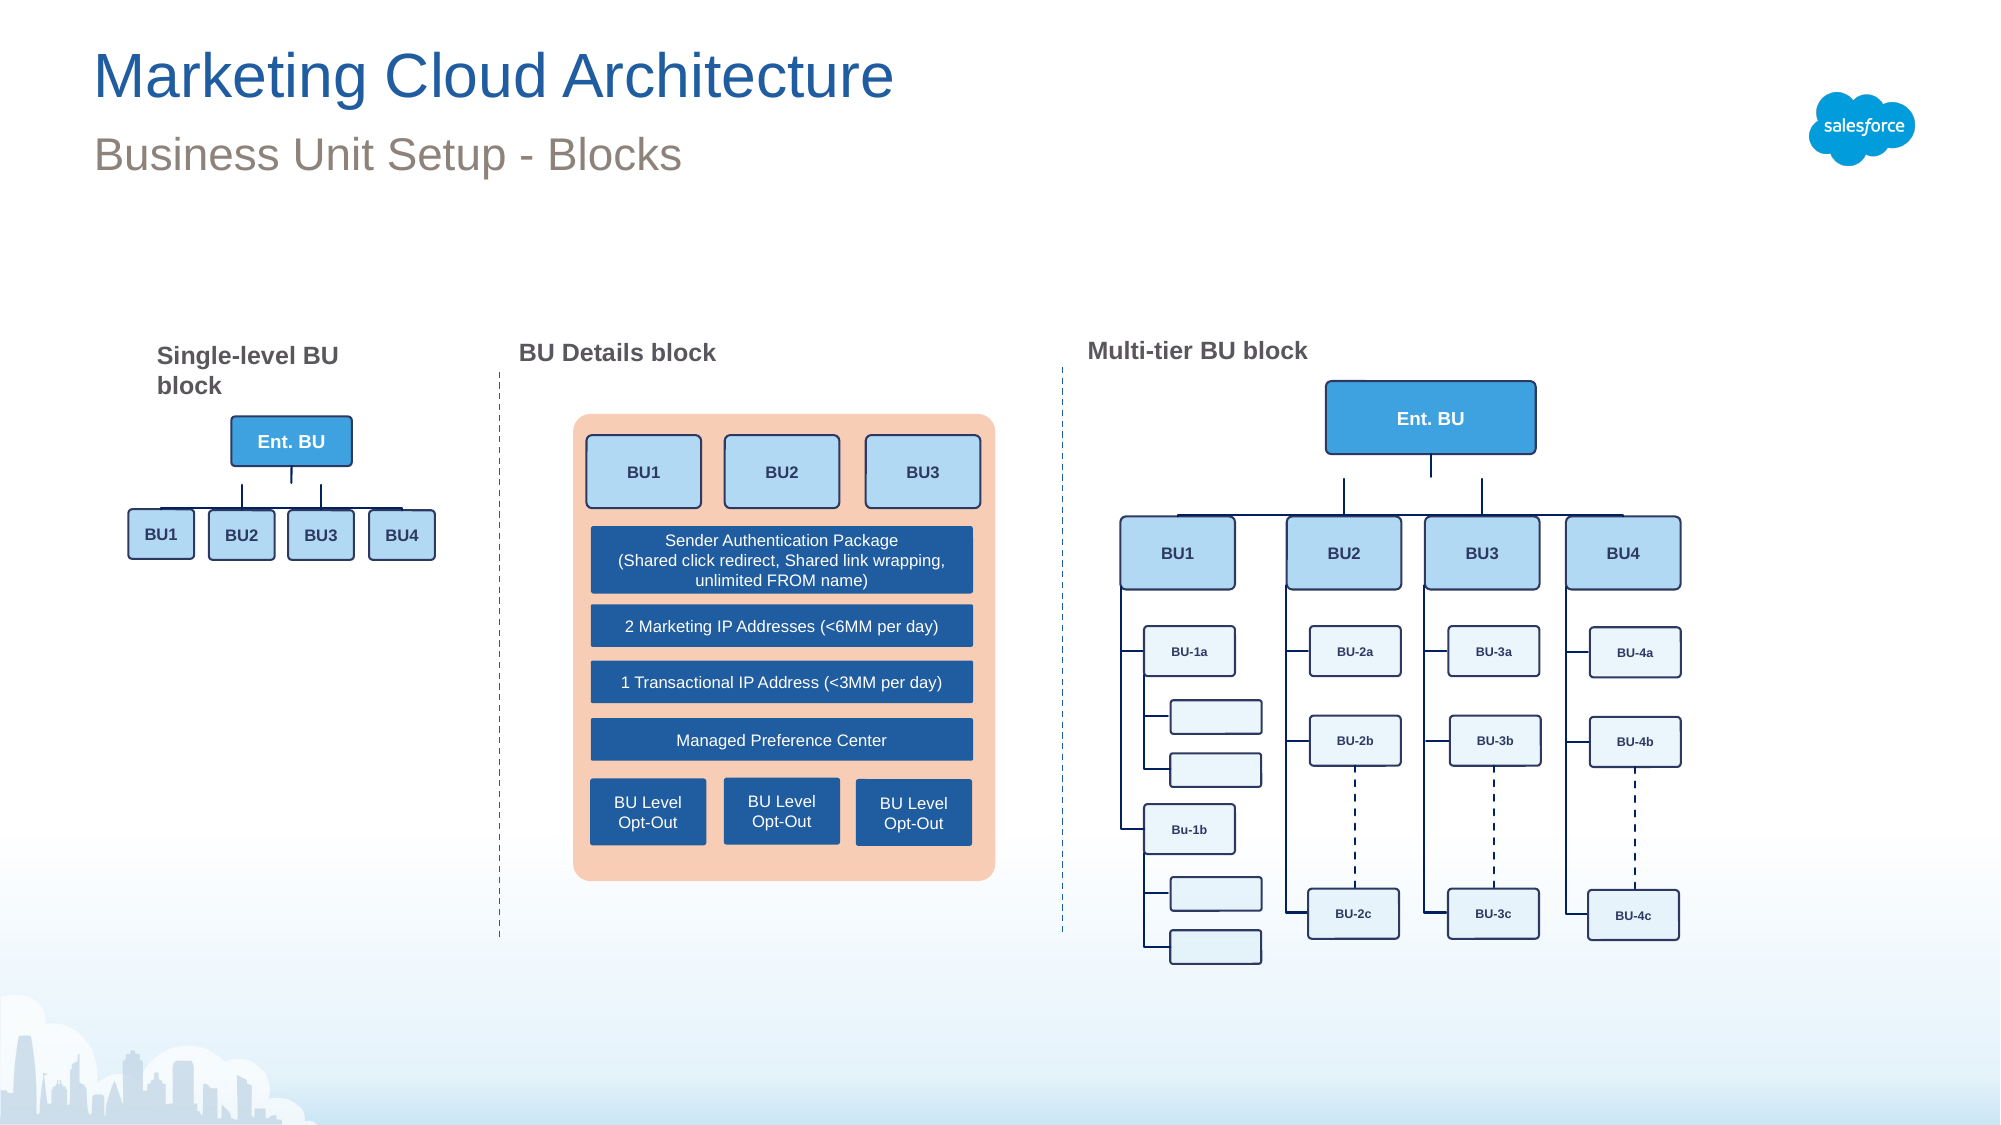

# Marketing Cloud Architecture
Business Unit Setup - Blocks
Multi-tier BU block
BU Details block
Single-level BU block
Ent. BU
BU2
BU3
BU4
BU1
BU-2a
BU-3a
BU-1a
BU-4a

BU-2b
BU-3b
BU-4b

Bu-1b

BU-2c
BU-3c
BU-4c

BU1
BU2
BU3
Sender Authentication Package
(Shared click redirect, Shared link wrapping, unlimited FROM name)

2 Marketing IP Addresses (<6MM per day)

1 Transactional IP Address (<3MM per day)

Managed Preference Center

BU Level
Opt-Out

BU Level
Opt-Out

BU Level
Opt-Out

Ent. BU
BU1
BU2
BU3
BU4